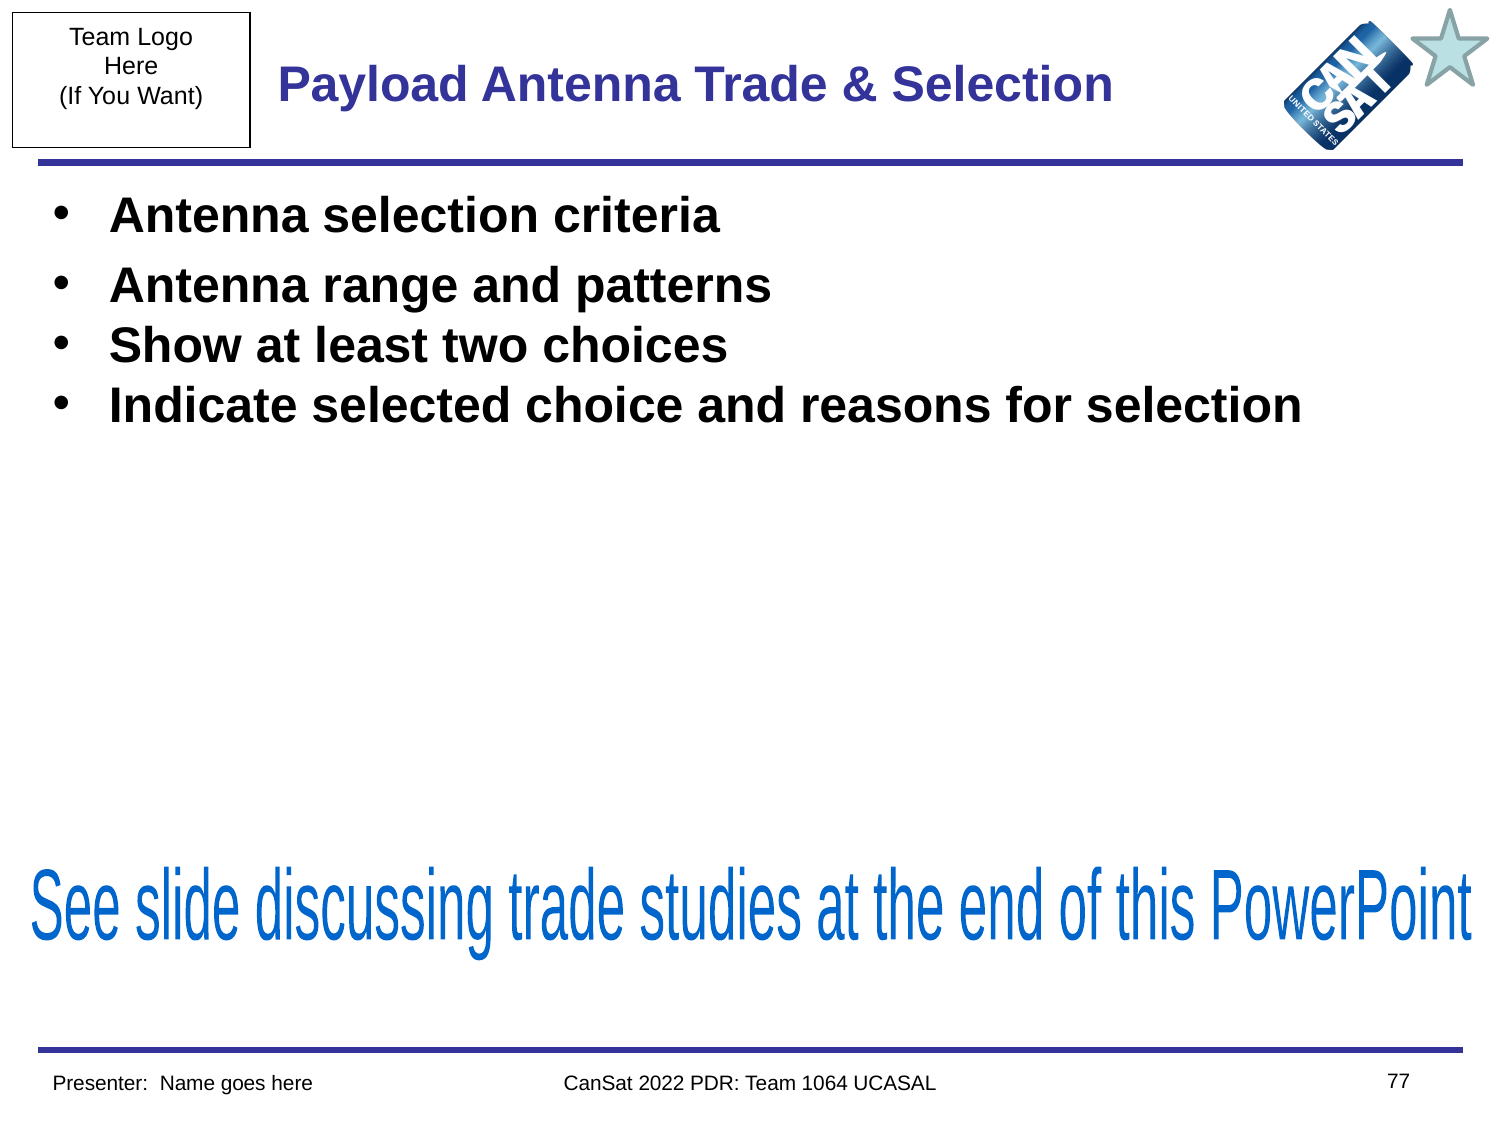

# Payload Antenna Trade & Selection
Antenna selection criteria
Antenna range and patterns
Show at least two choices
Indicate selected choice and reasons for selection

See slide discussing trade studies at the end of this PowerPoint
77
Presenter:  Name goes here
CanSat 2022 PDR: Team 1064 UCASAL